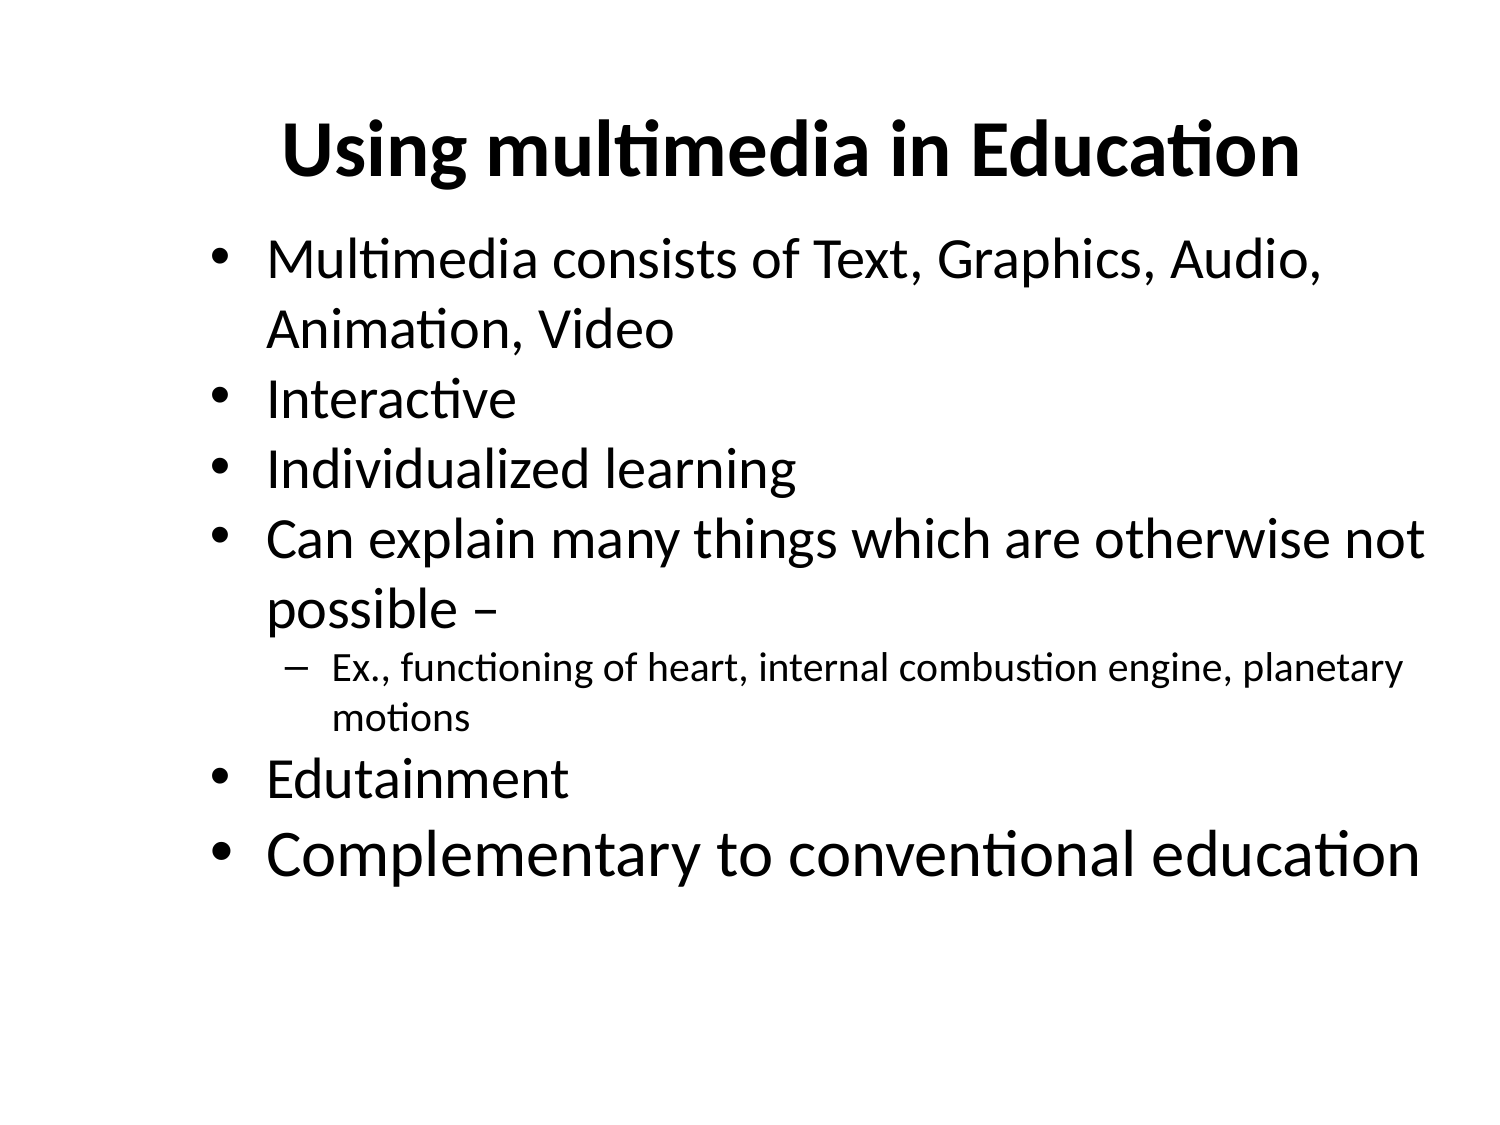

# Using multimedia in Education
Multimedia consists of Text, Graphics, Audio, Animation, Video
Interactive
Individualized learning
Can explain many things which are otherwise not possible –
Ex., functioning of heart, internal combustion engine, planetary motions
Edutainment
Complementary to conventional education